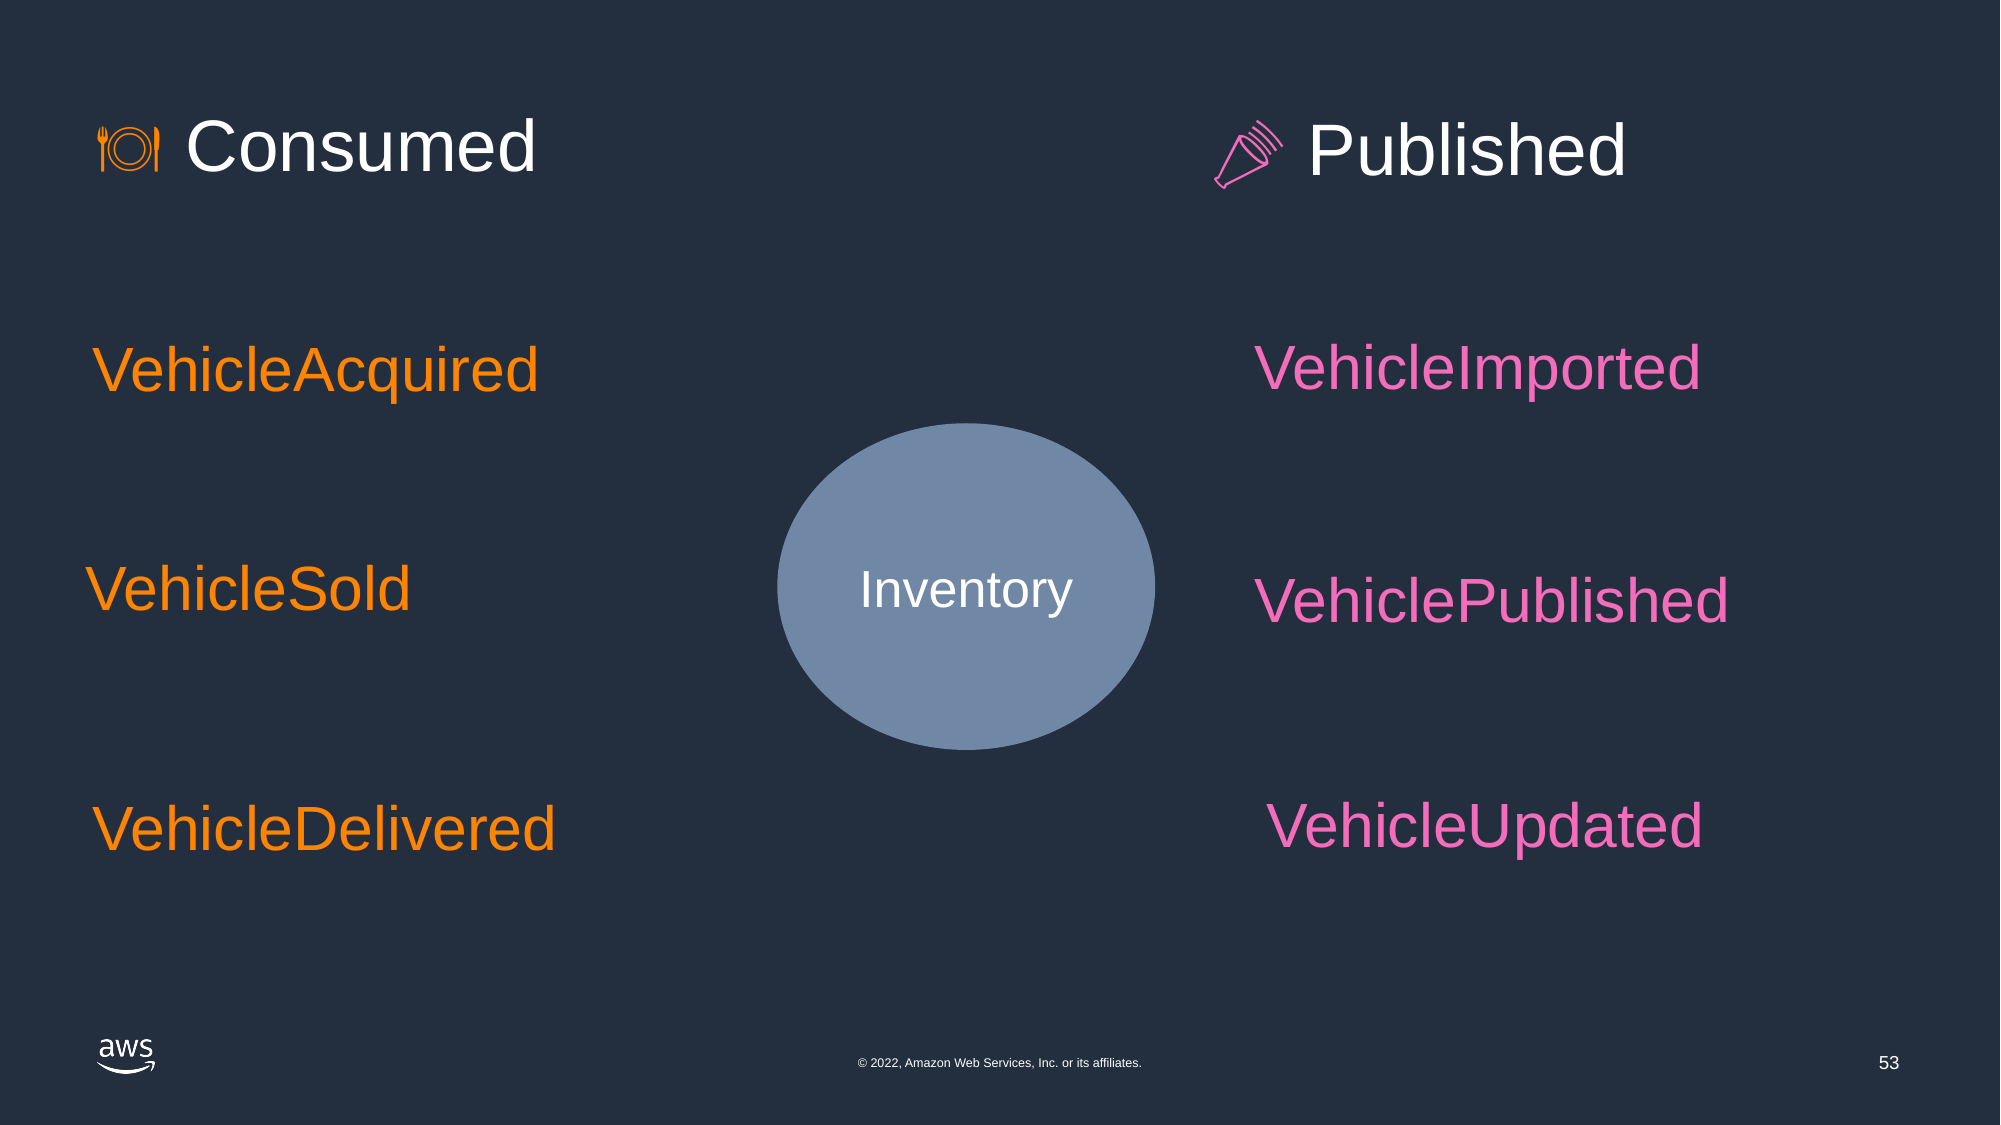

🍽 Consumed
📣 Published
VehicleImported
VehicleAcquired
Inventory
VehicleSold
VehiclePublished
VehicleUpdated
VehicleDelivered
53